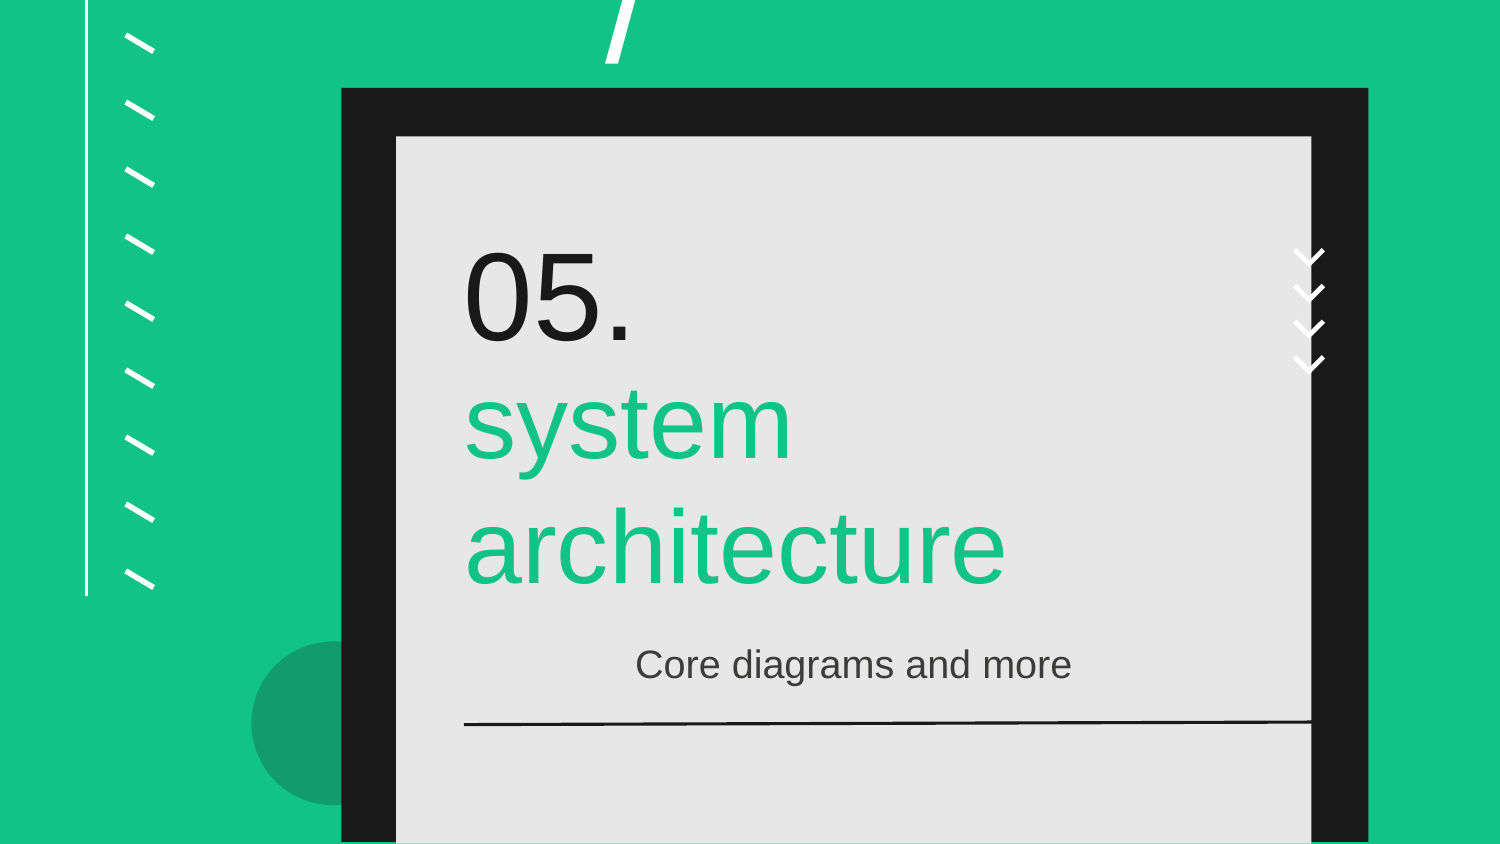

05.

# system architecture
Core diagrams and more